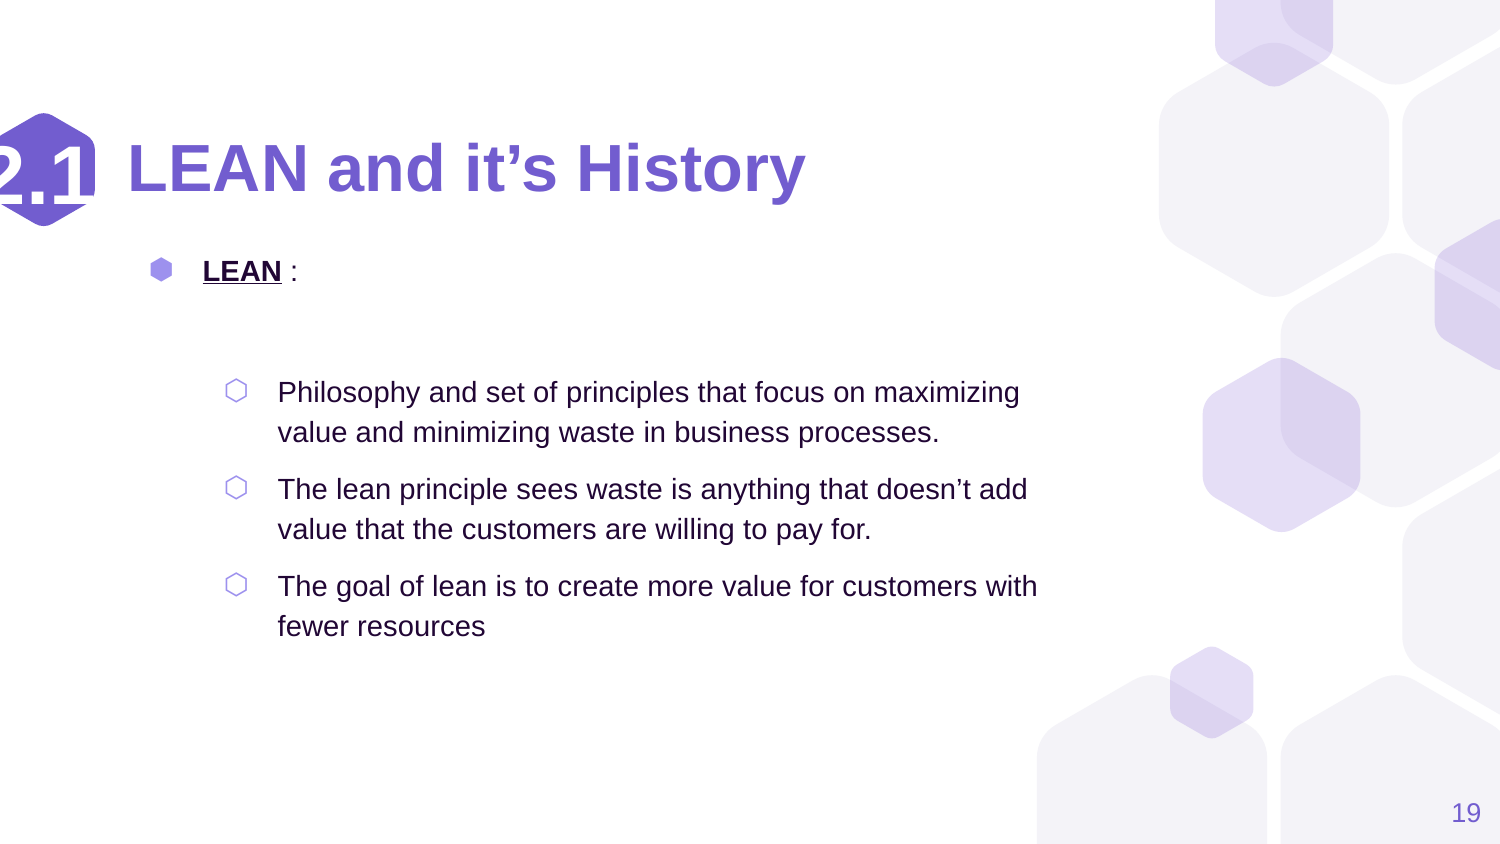

2.1
# LEAN and it’s History
LEAN :

Philosophy and set of principles that focus on maximizing
value and minimizing waste in business processes.
The lean principle sees waste is anything that doesn’t add
value that the customers are willing to pay for.
The goal of lean is to create more value for customers with
fewer resources

19